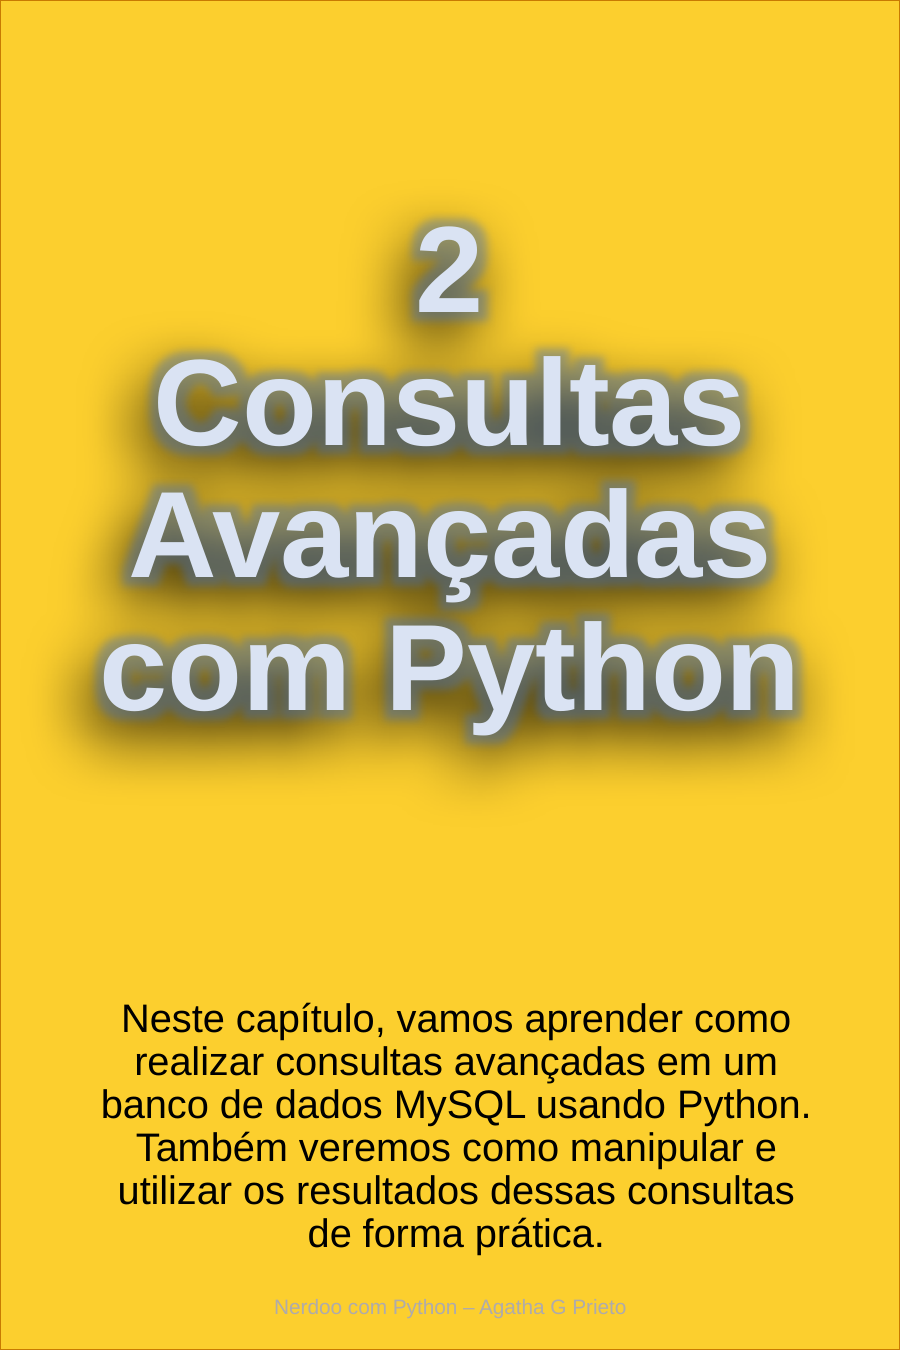

2
Consultas Avançadas com Python
Neste capítulo, vamos aprender como realizar consultas avançadas em um banco de dados MySQL usando Python. Também veremos como manipular e utilizar os resultados dessas consultas de forma prática.
Nerdoo com Python – Agatha G Prieto